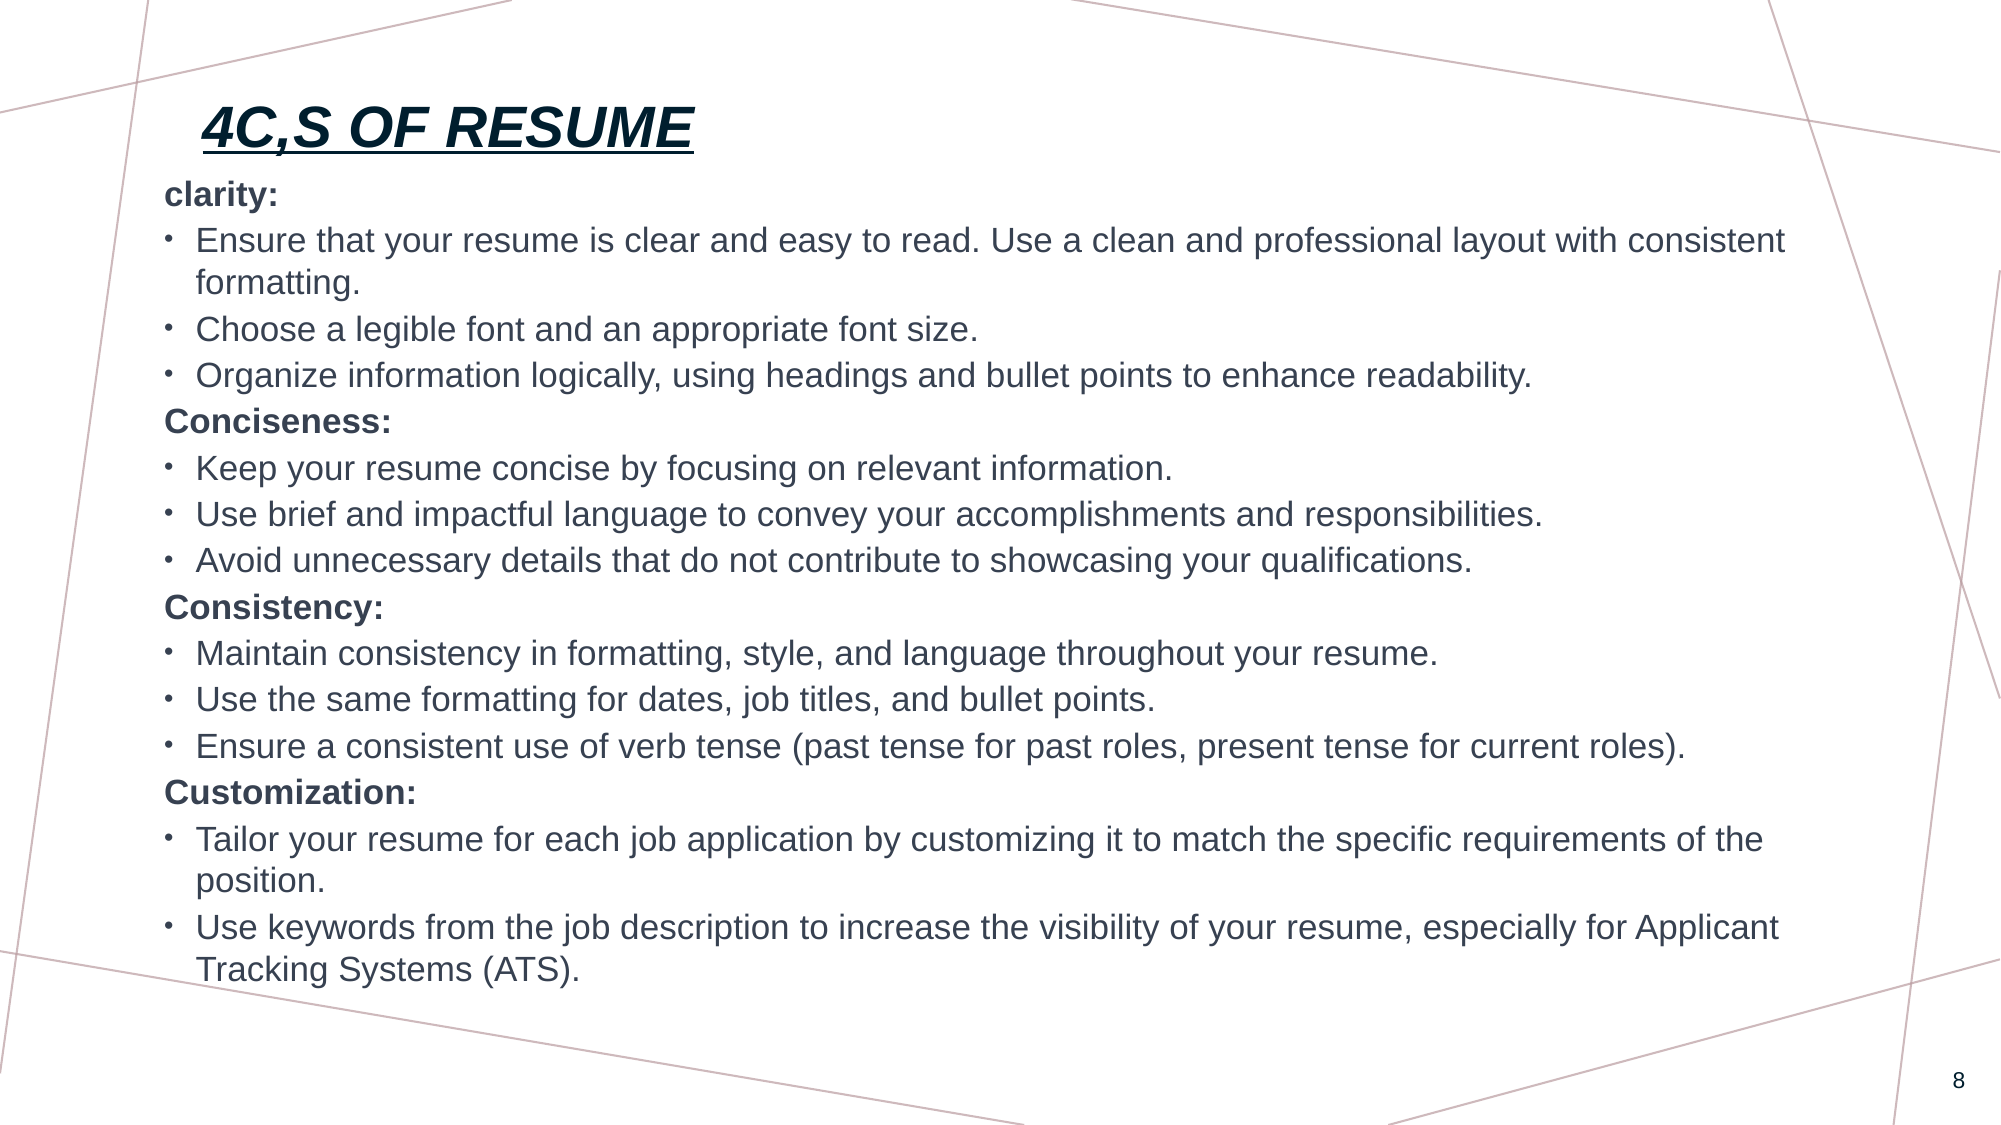

# 4C,S OF RESUME
clarity:
Ensure that your resume is clear and easy to read. Use a clean and professional layout with consistent formatting.
Choose a legible font and an appropriate font size.
Organize information logically, using headings and bullet points to enhance readability.
Conciseness:
Keep your resume concise by focusing on relevant information.
Use brief and impactful language to convey your accomplishments and responsibilities.
Avoid unnecessary details that do not contribute to showcasing your qualifications.
Consistency:
Maintain consistency in formatting, style, and language throughout your resume.
Use the same formatting for dates, job titles, and bullet points.
Ensure a consistent use of verb tense (past tense for past roles, present tense for current roles).
Customization:
Tailor your resume for each job application by customizing it to match the specific requirements of the position.
Use keywords from the job description to increase the visibility of your resume, especially for Applicant Tracking Systems (ATS).

8